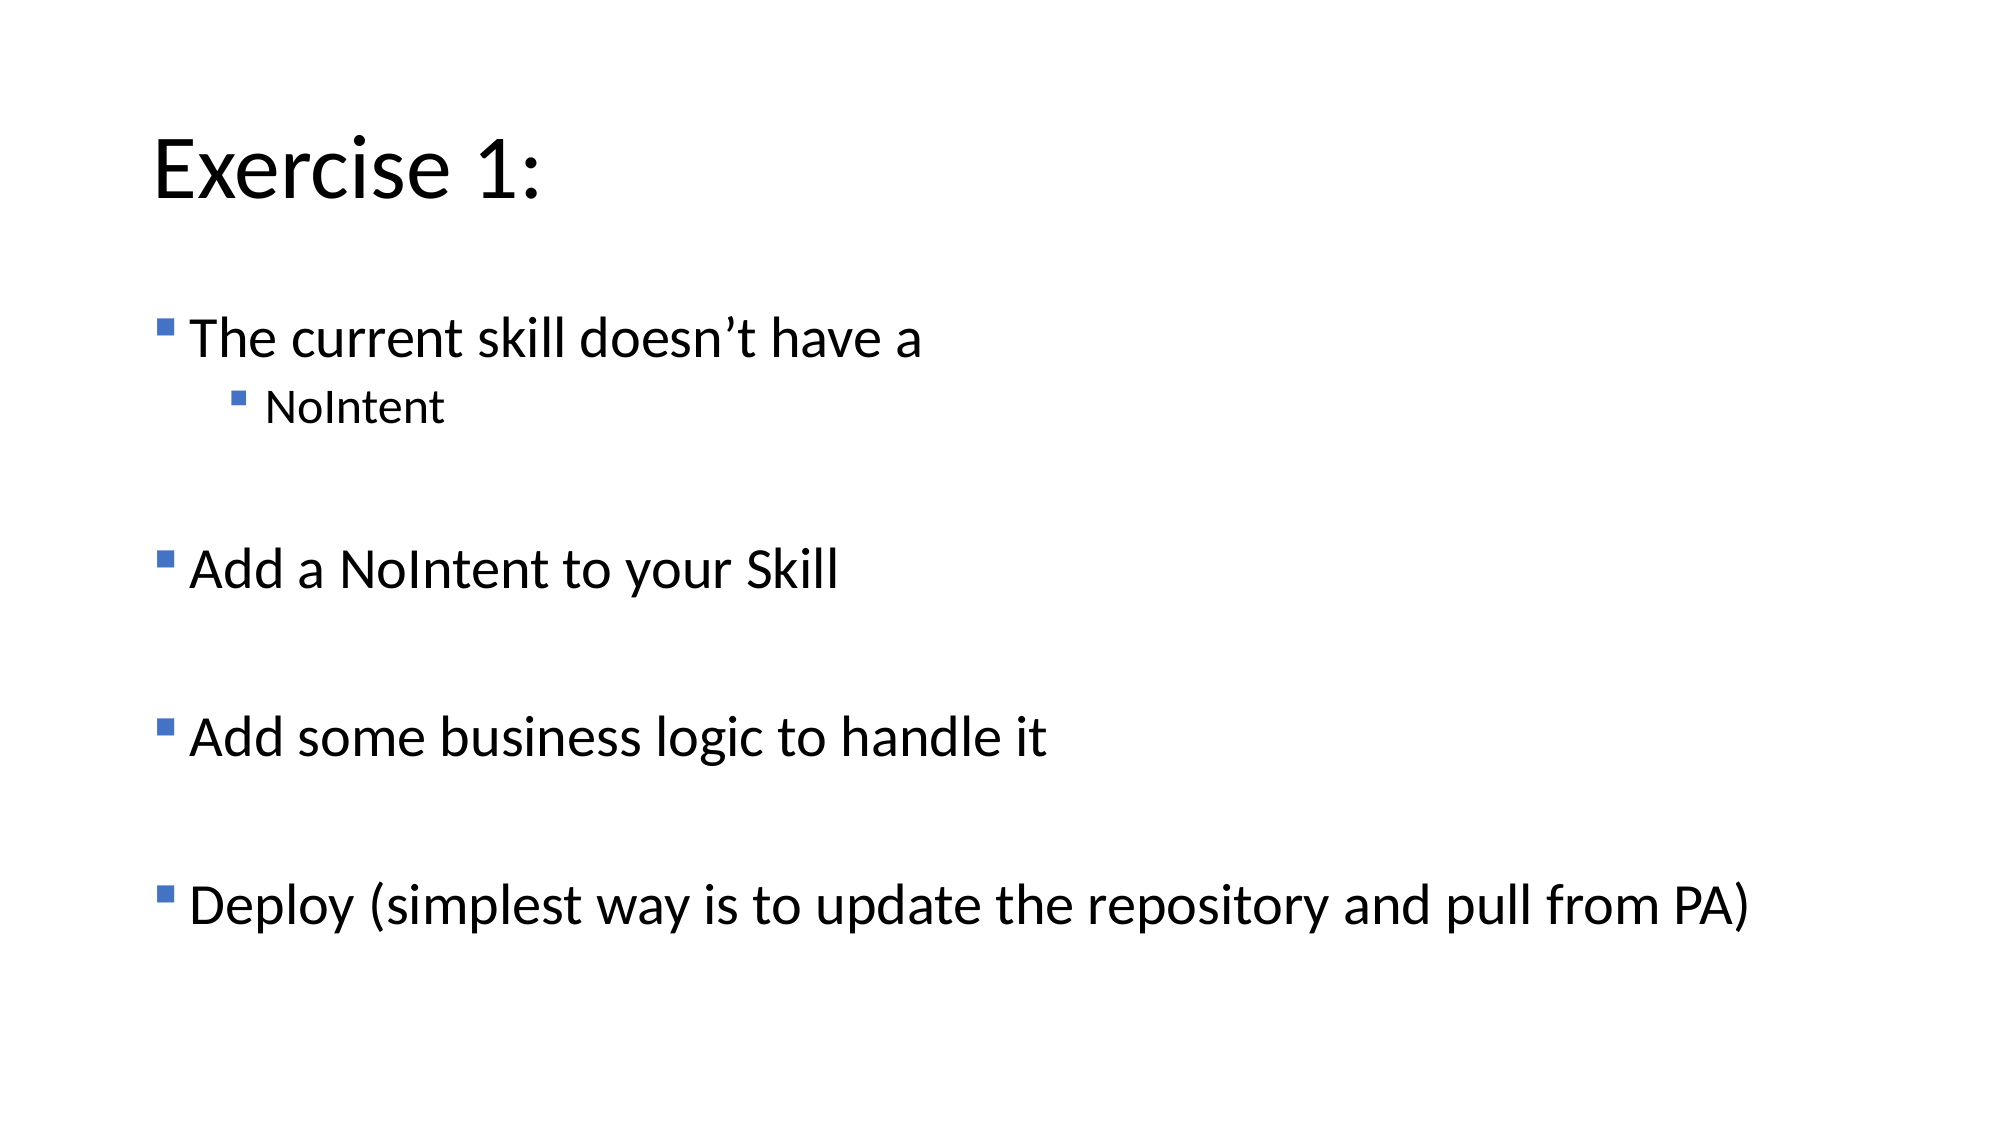

# Exercise 1:
The current skill doesn’t have a
NoIntent

Add a NoIntent to your Skill

Add some business logic to handle it

Deploy (simplest way is to update the repository and pull from PA)